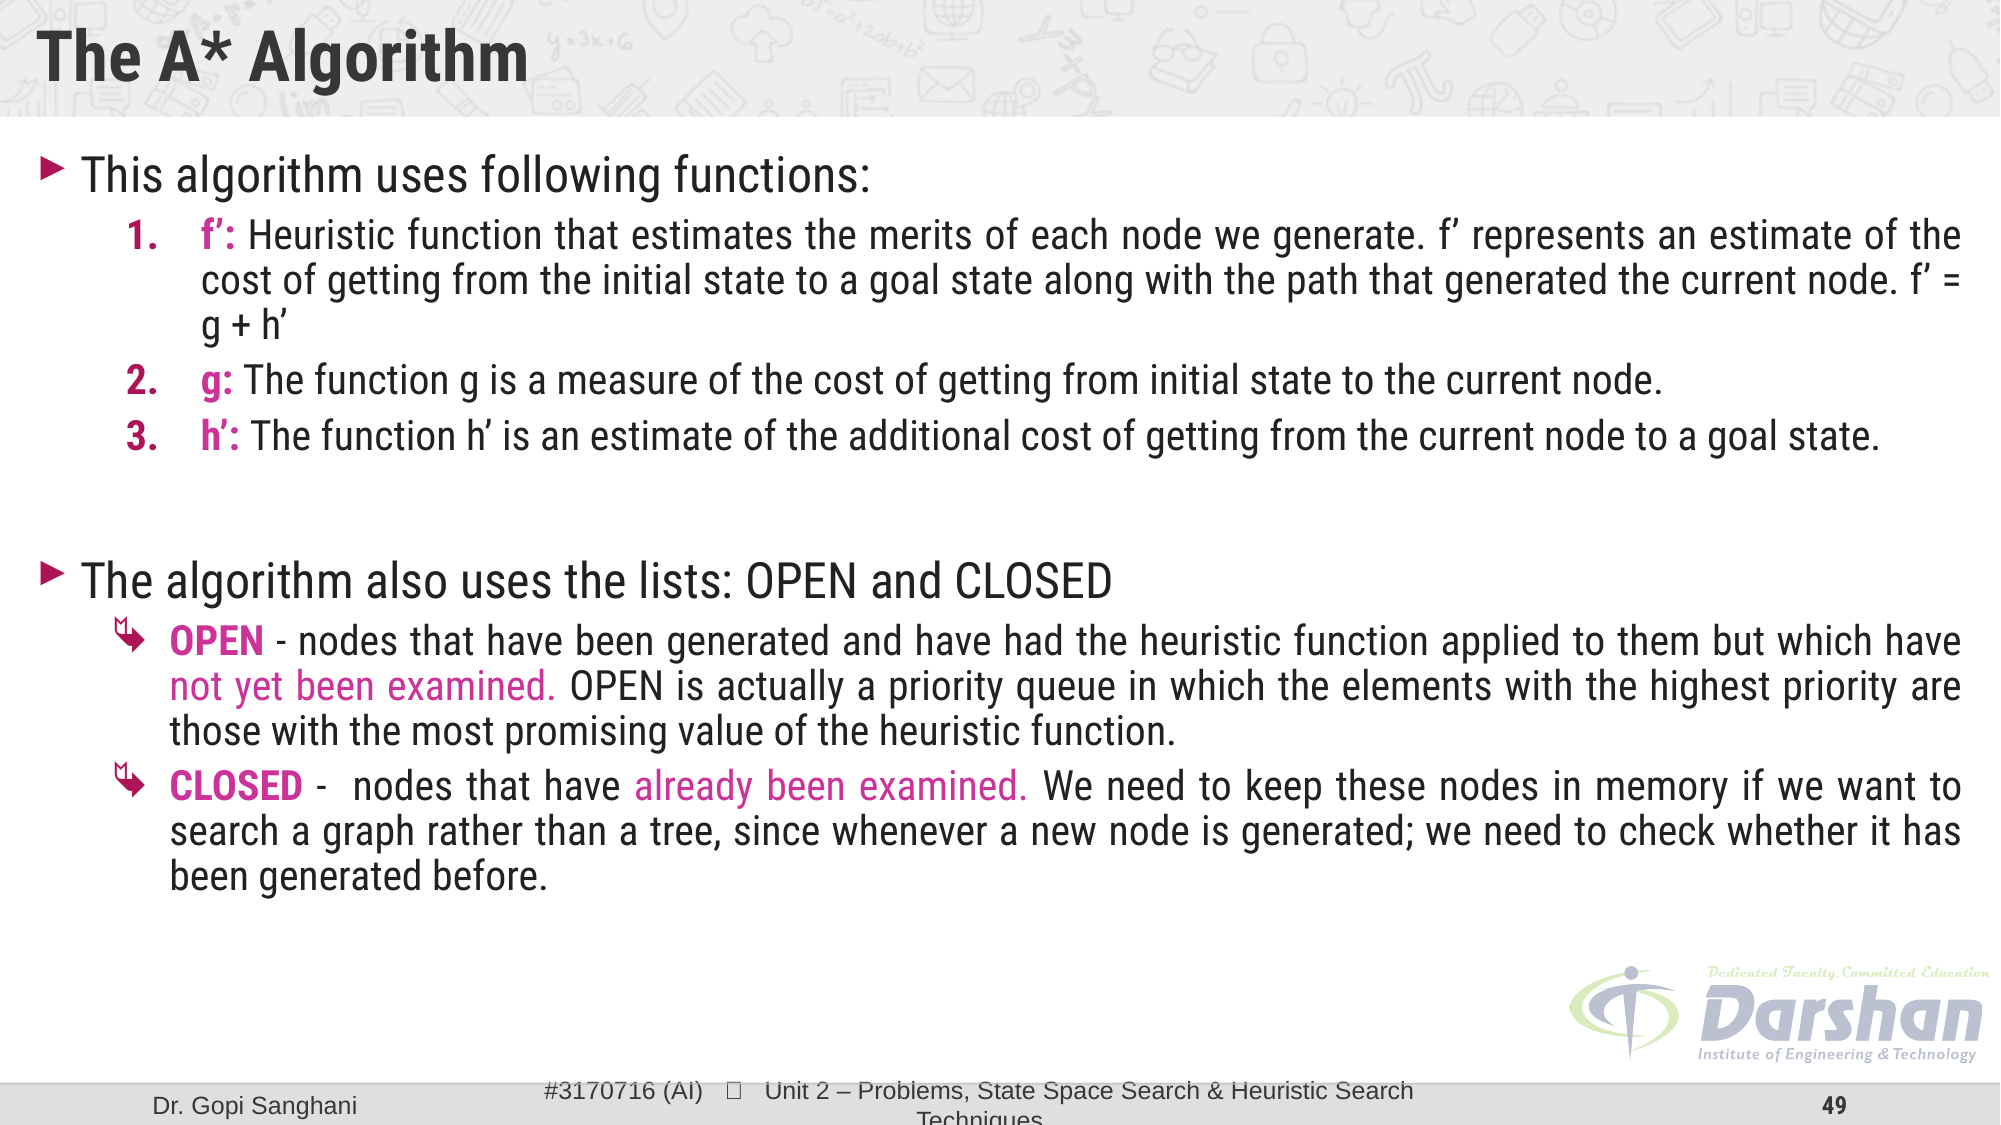

# The A* Algorithm
This algorithm uses following functions:
f’: Heuristic function that estimates the merits of each node we generate. f’ represents an estimate of the cost of getting from the initial state to a goal state along with the path that generated the current node. f’ = g + h’
g: The function g is a measure of the cost of getting from initial state to the current node.
h’: The function h’ is an estimate of the additional cost of getting from the current node to a goal state.

The algorithm also uses the lists: OPEN and CLOSED
OPEN - nodes that have been generated and have had the heuristic function applied to them but which have not yet been examined. OPEN is actually a priority queue in which the elements with the highest priority are those with the most promising value of the heuristic function.
CLOSED -  nodes that have already been examined. We need to keep these nodes in memory if we want to search a graph rather than a tree, since whenever a new node is generated; we need to check whether it has been generated before.